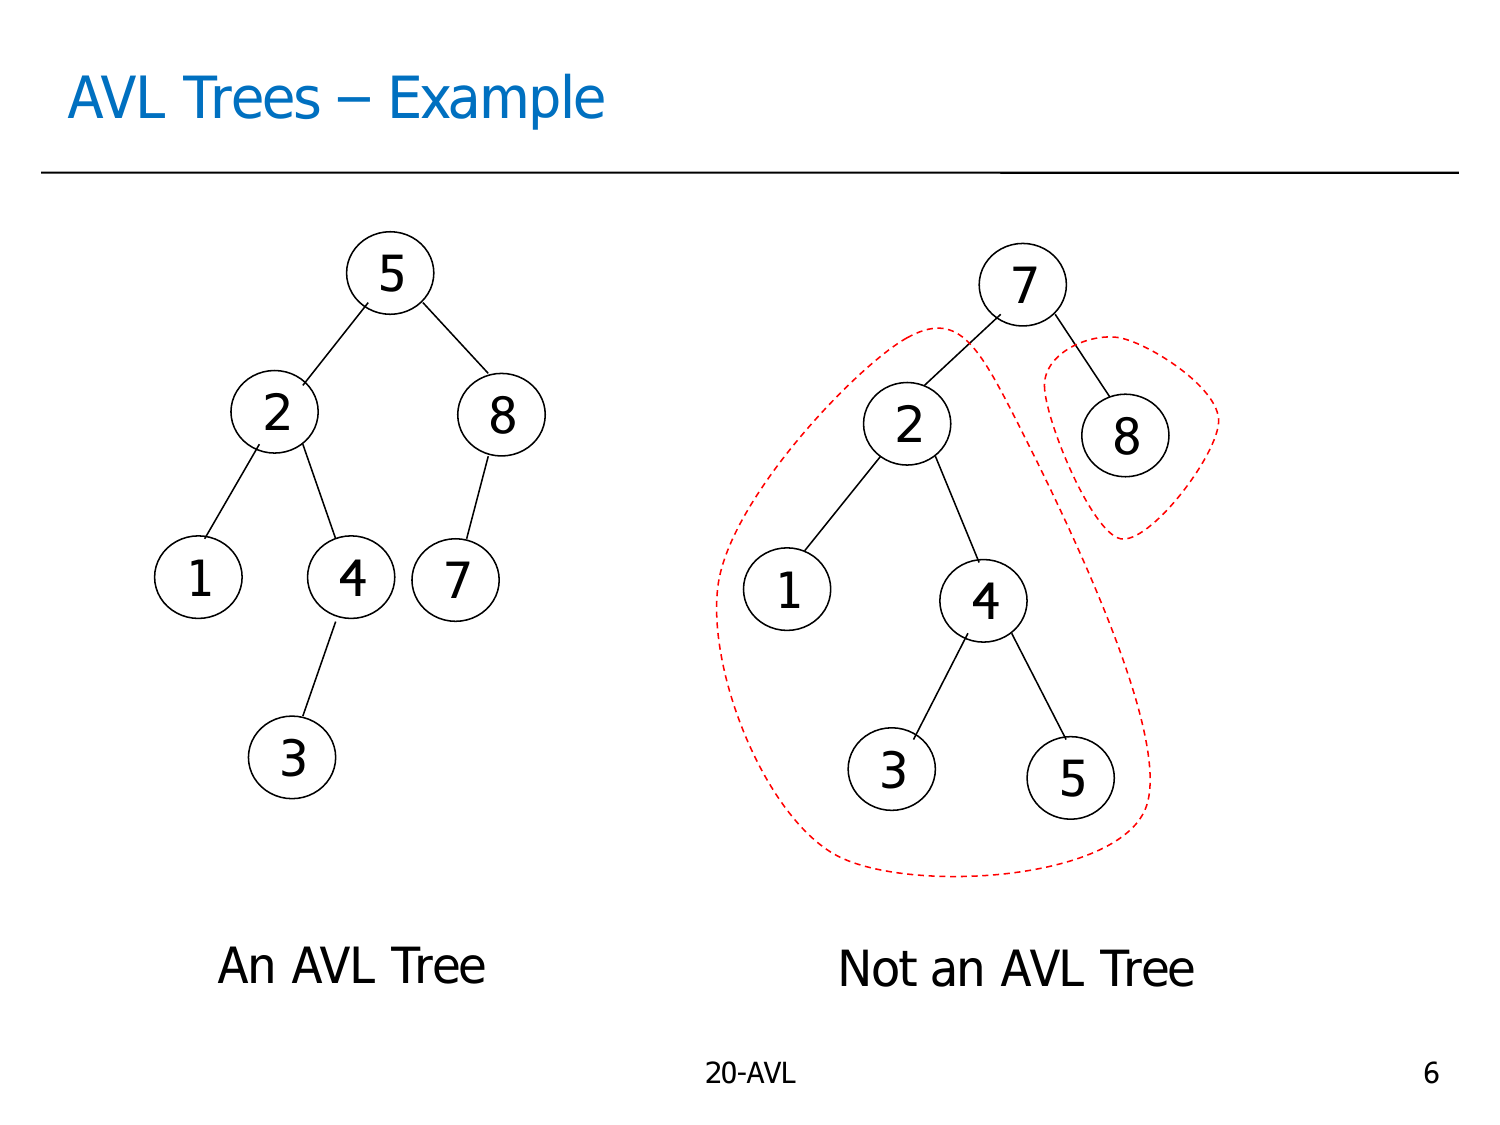

# AVL Trees – Example

5

7

2

8

2

8

1
4

7

1

4

3

3

5
An AVL Tree
Not an AVL Tree
20-AVL
6